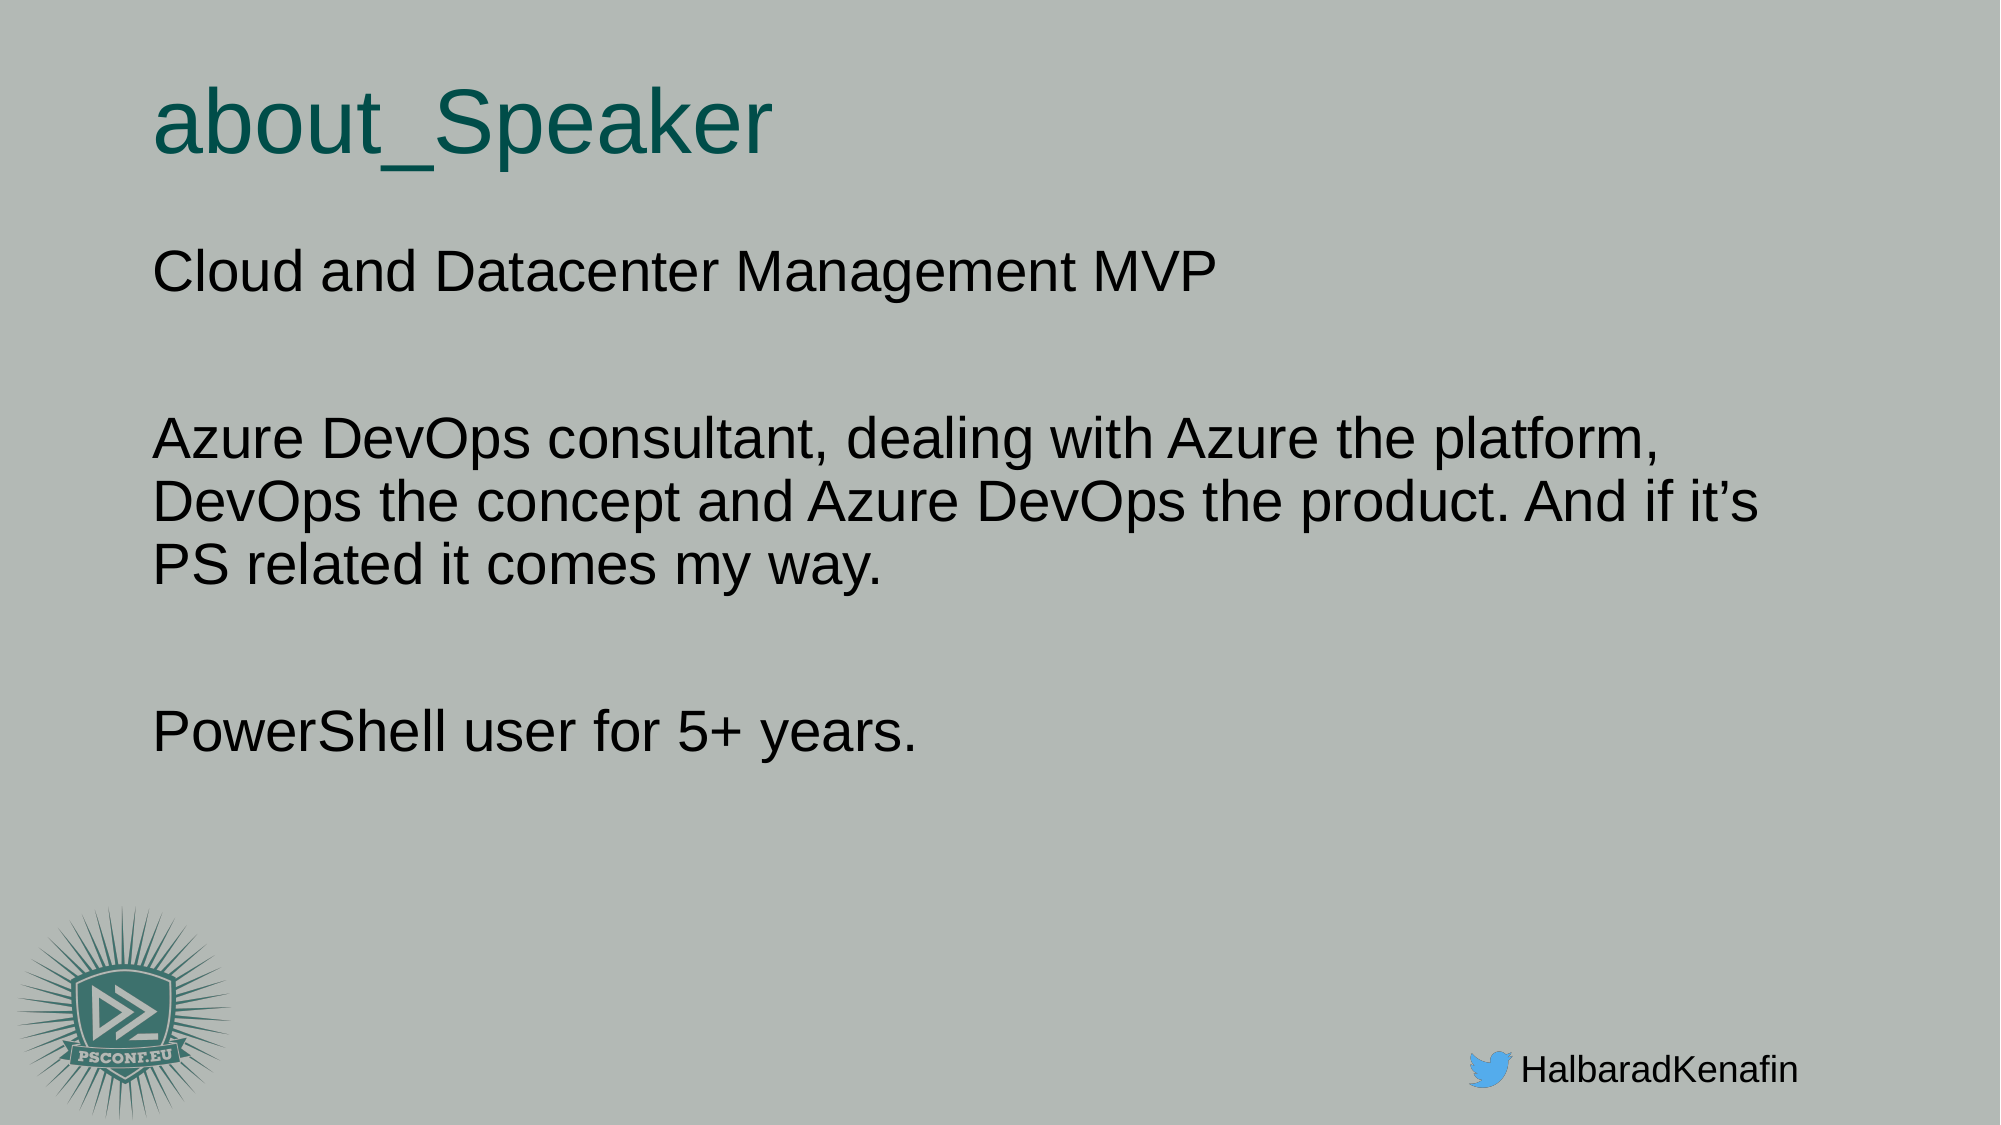

# about_Speaker
Cloud and Datacenter Management MVP

Azure DevOps consultant, dealing with Azure the platform, DevOps the concept and Azure DevOps the product. And if it’s PS related it comes my way.

PowerShell user for 5+ years.
HalbaradKenafin